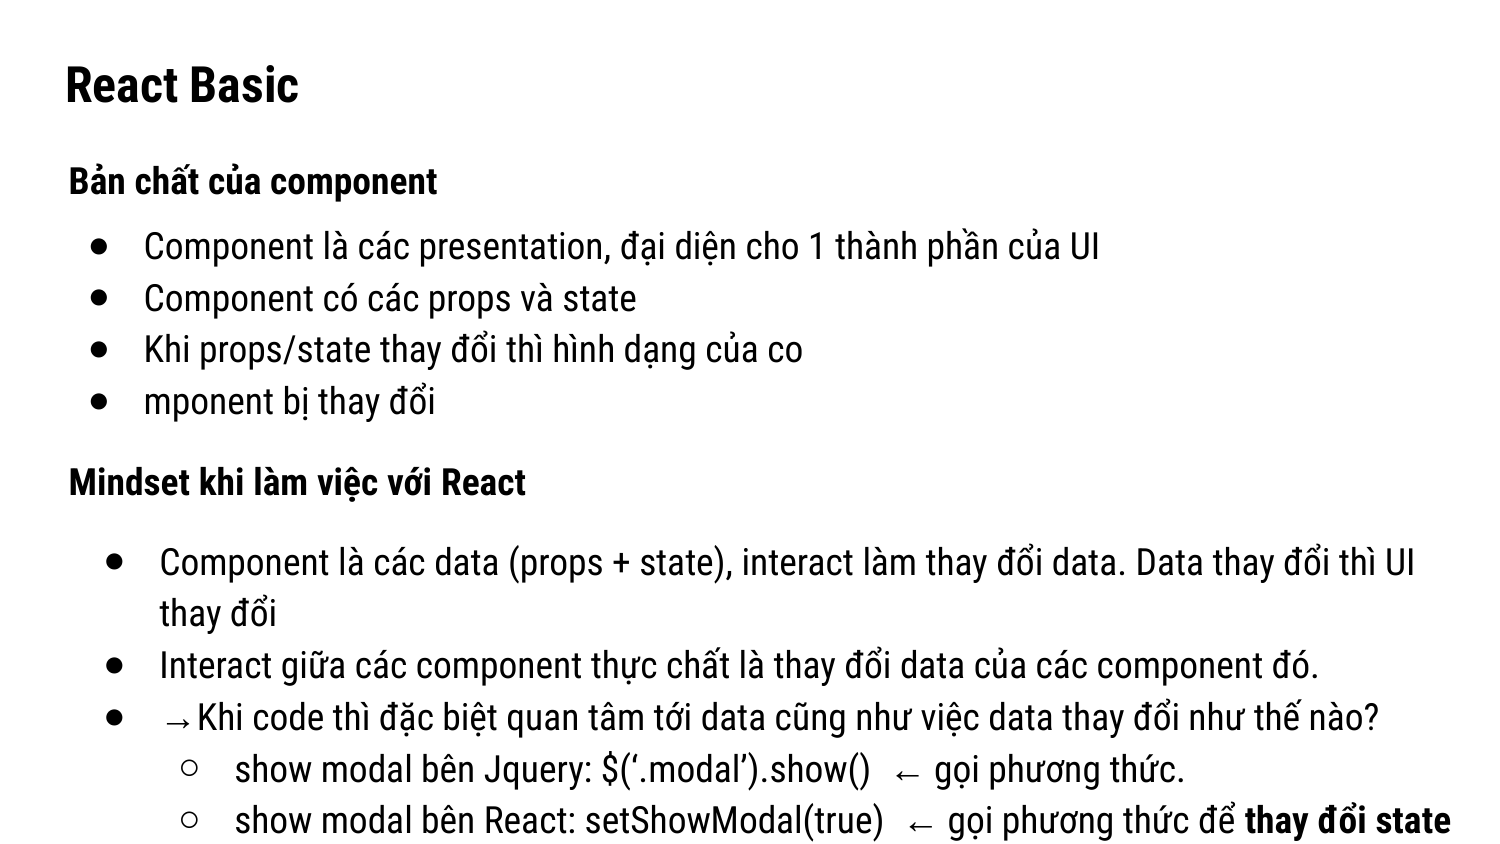

# React Basic
Bản chất của component
Component là các presentation, đại diện cho 1 thành phần của UI
Component có các props và state
Khi props/state thay đổi thì hình dạng của co
mponent bị thay đổi

Mindset khi làm việc với React
Component là các data (props + state), interact làm thay đổi data. Data thay đổi thì UI thay đổi
Interact giữa các component thực chất là thay đổi data của các component đó.
→Khi code thì đặc biệt quan tâm tới data cũng như việc data thay đổi như thế nào?
show modal bên Jquery: $(‘.modal’).show()  ← gọi phương thức.
show modal bên React: setShowModal(true)  ← gọi phương thức để thay đổi state